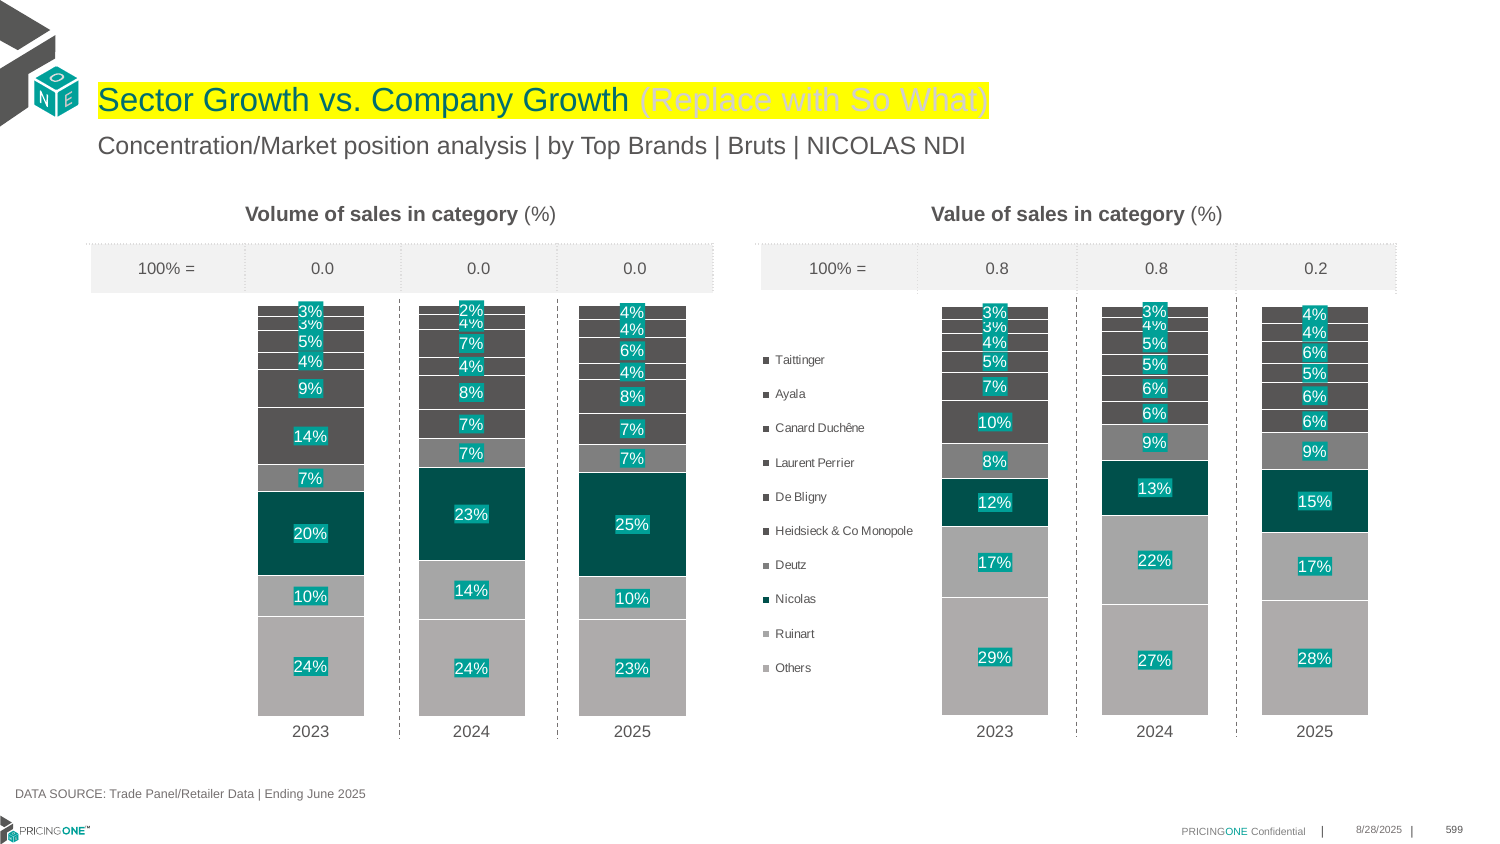

# Sector Growth vs. Company Growth (Replace with So What)
Concentration/Market position analysis | by Top Brands | Bruts | NICOLAS NDI
| Volume of sales in category (%) |  |  |  |
| --- | --- | --- | --- |
| 100% = | 0.0 | 0.0 | 0.0 |
| Value of sales in category (%) |  |  |  |
| --- | --- | --- | --- |
| 100% = | 0.8 | 0.8 | 0.2 |

### Chart

| Category | Others | Ruinart | Nicolas | Deutz | Heidsieck & Co Monopole | De Bligny | Laurent Perrier | Canard Duchêne | Ayala | Taittinger |
|---|---|---|---|---|---|---|---|---|---|---|
| 2023 | 0.24232843593081646 | 0.10048974025168929 | 0.20395511747566797 | 0.06670386212882029 | 0.13731324778377038 | 0.09336061000557933 | 0.04184489492281942 | 0.053933420122745025 | 0.03347591593825553 | 0.02659475543983634 |
| 2024 | 0.23545561511308666 | 0.14394038436396914 | 0.22636946006013858 | 0.07085893580860243 | 0.06994378350111126 | 0.08301738789384233 | 0.04399267878154007 | 0.06700222251274676 | 0.03745587658517453 | 0.021963655379788206 |
| 2025 | 0.23498799039231388 | 0.10488390712570056 | 0.2540032025620496 | 0.06845476381104884 | 0.07485988791032826 | 0.08146517213771017 | 0.03883106485188151 | 0.0644515612489992 | 0.04283426741393114 | 0.03522818254603683 |

### Chart

| Category | Others | Ruinart | Nicolas | Deutz | Heidsieck & Co Monopole | De Bligny | Laurent Perrier | Canard Duchêne | Ayala | Taittinger |
|---|---|---|---|---|---|---|---|---|---|---|
| 2023 | 0.2872933687463955 | 0.17415016962720378 | 0.1185600165726993 | 0.08489032734917373 | 0.10445531956793336 | 0.06897874576891058 | 0.05203264924060976 | 0.043824303812360216 | 0.03327838937915037 | 0.0325367099355634 |
| 2024 | 0.2713824776199022 | 0.21803277839495144 | 0.13377692150327966 | 0.08763002726785422 | 0.055632378570004325 | 0.06495601666627823 | 0.05145286131201624 | 0.05394011430228734 | 0.036341601733955856 | 0.026854822629470518 |
| 2025 | 0.2821533674934045 | 0.16530748073484247 | 0.15323919266761288 | 0.09055626388254068 | 0.05732236362032604 | 0.06462748682912747 | 0.04553874281315403 | 0.05505705373395239 | 0.04426375423993842 | 0.041934293985101075 |
DATA SOURCE: Trade Panel/Retailer Data | Ending June 2025

8/28/2025
599